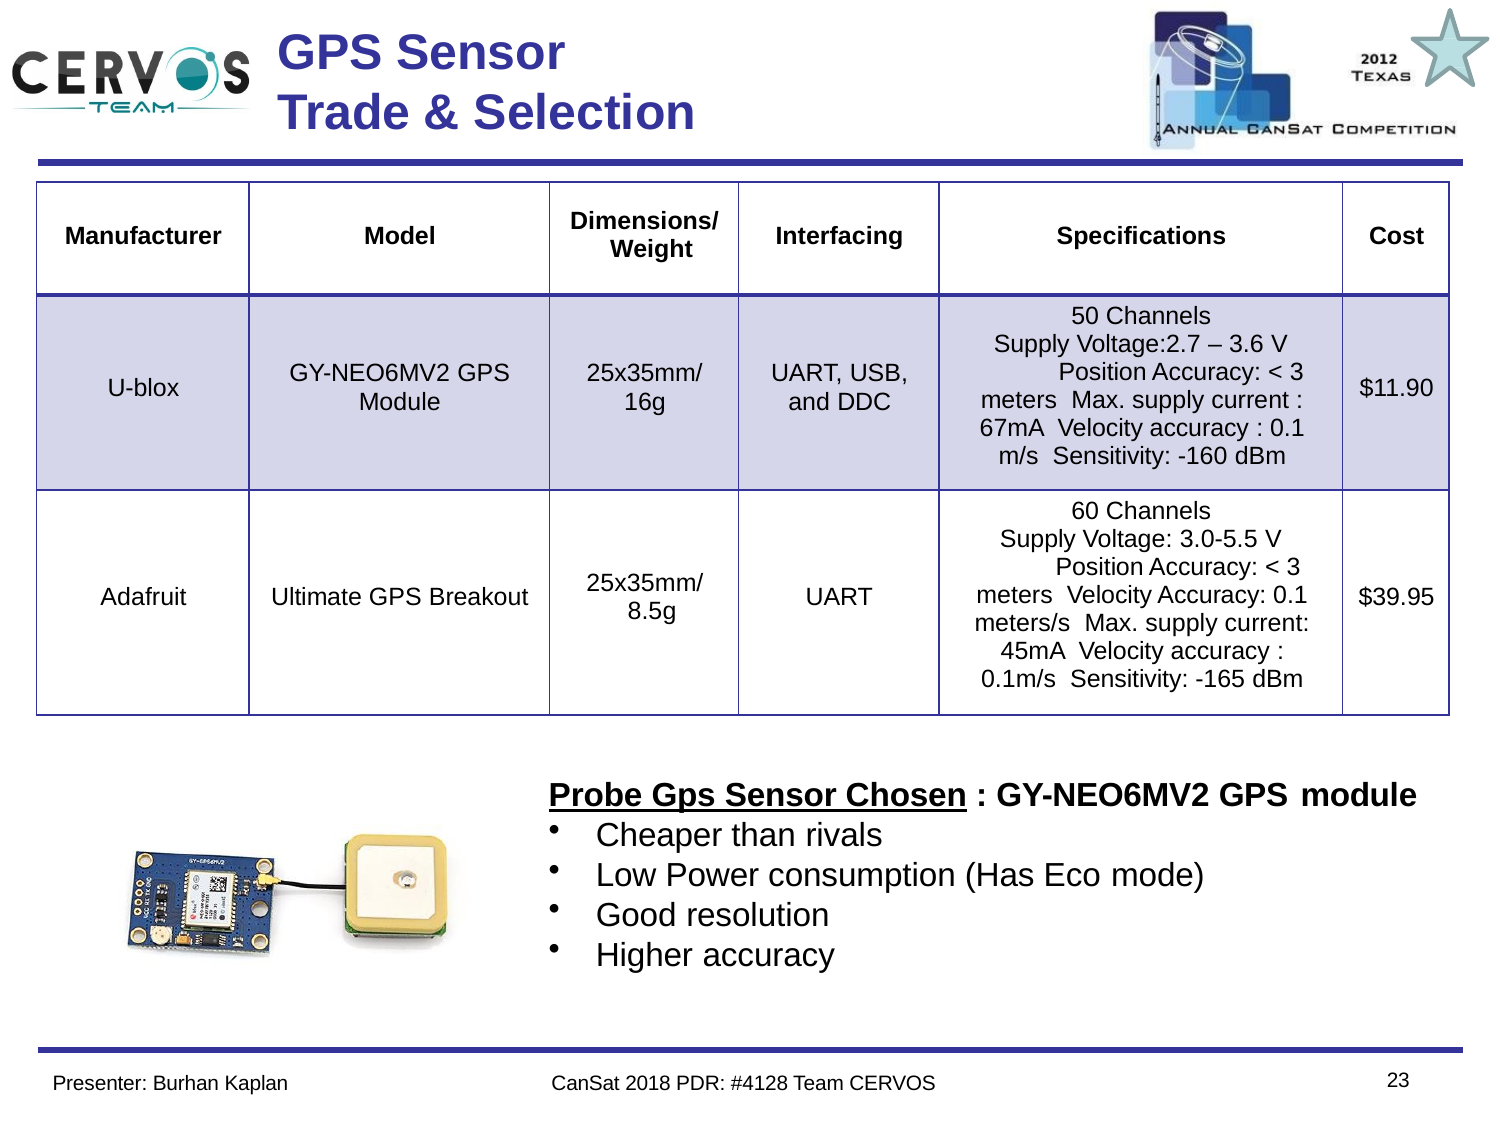

# GPS Sensor
Trade & Selection
Team Logo
Here
(If You Want)

| Manufacturer | Model | Dimensions/ Weight | Interfacing | Specifications | Cost |
| --- | --- | --- | --- | --- | --- |
| U-blox | GY-NEO6MV2 GPS Module | 25x35mm/ 16g | UART, USB, and DDC | 50 Channels Supply Voltage:2.7 – 3.6 V Position Accuracy: < 3 meters Max. supply current : 67mA Velocity accuracy : 0.1 m/s Sensitivity: -160 dBm | $11.90 |
| Adafruit | Ultimate GPS Breakout | 25x35mm/ 8.5g | UART | 60 Channels Supply Voltage: 3.0-5.5 V Position Accuracy: < 3 meters Velocity Accuracy: 0.1 meters/s Max. supply current: 45mA Velocity accuracy : 0.1m/s Sensitivity: -165 dBm | $39.95 |
Probe Gps Sensor Chosen : GY-NEO6MV2 GPS module
Cheaper than rivals
Low Power consumption (Has Eco mode)
Good resolution
Higher accuracy

23
Presenter: Burhan Kaplan
CanSat 2018 PDR: #4128 Team CERVOS